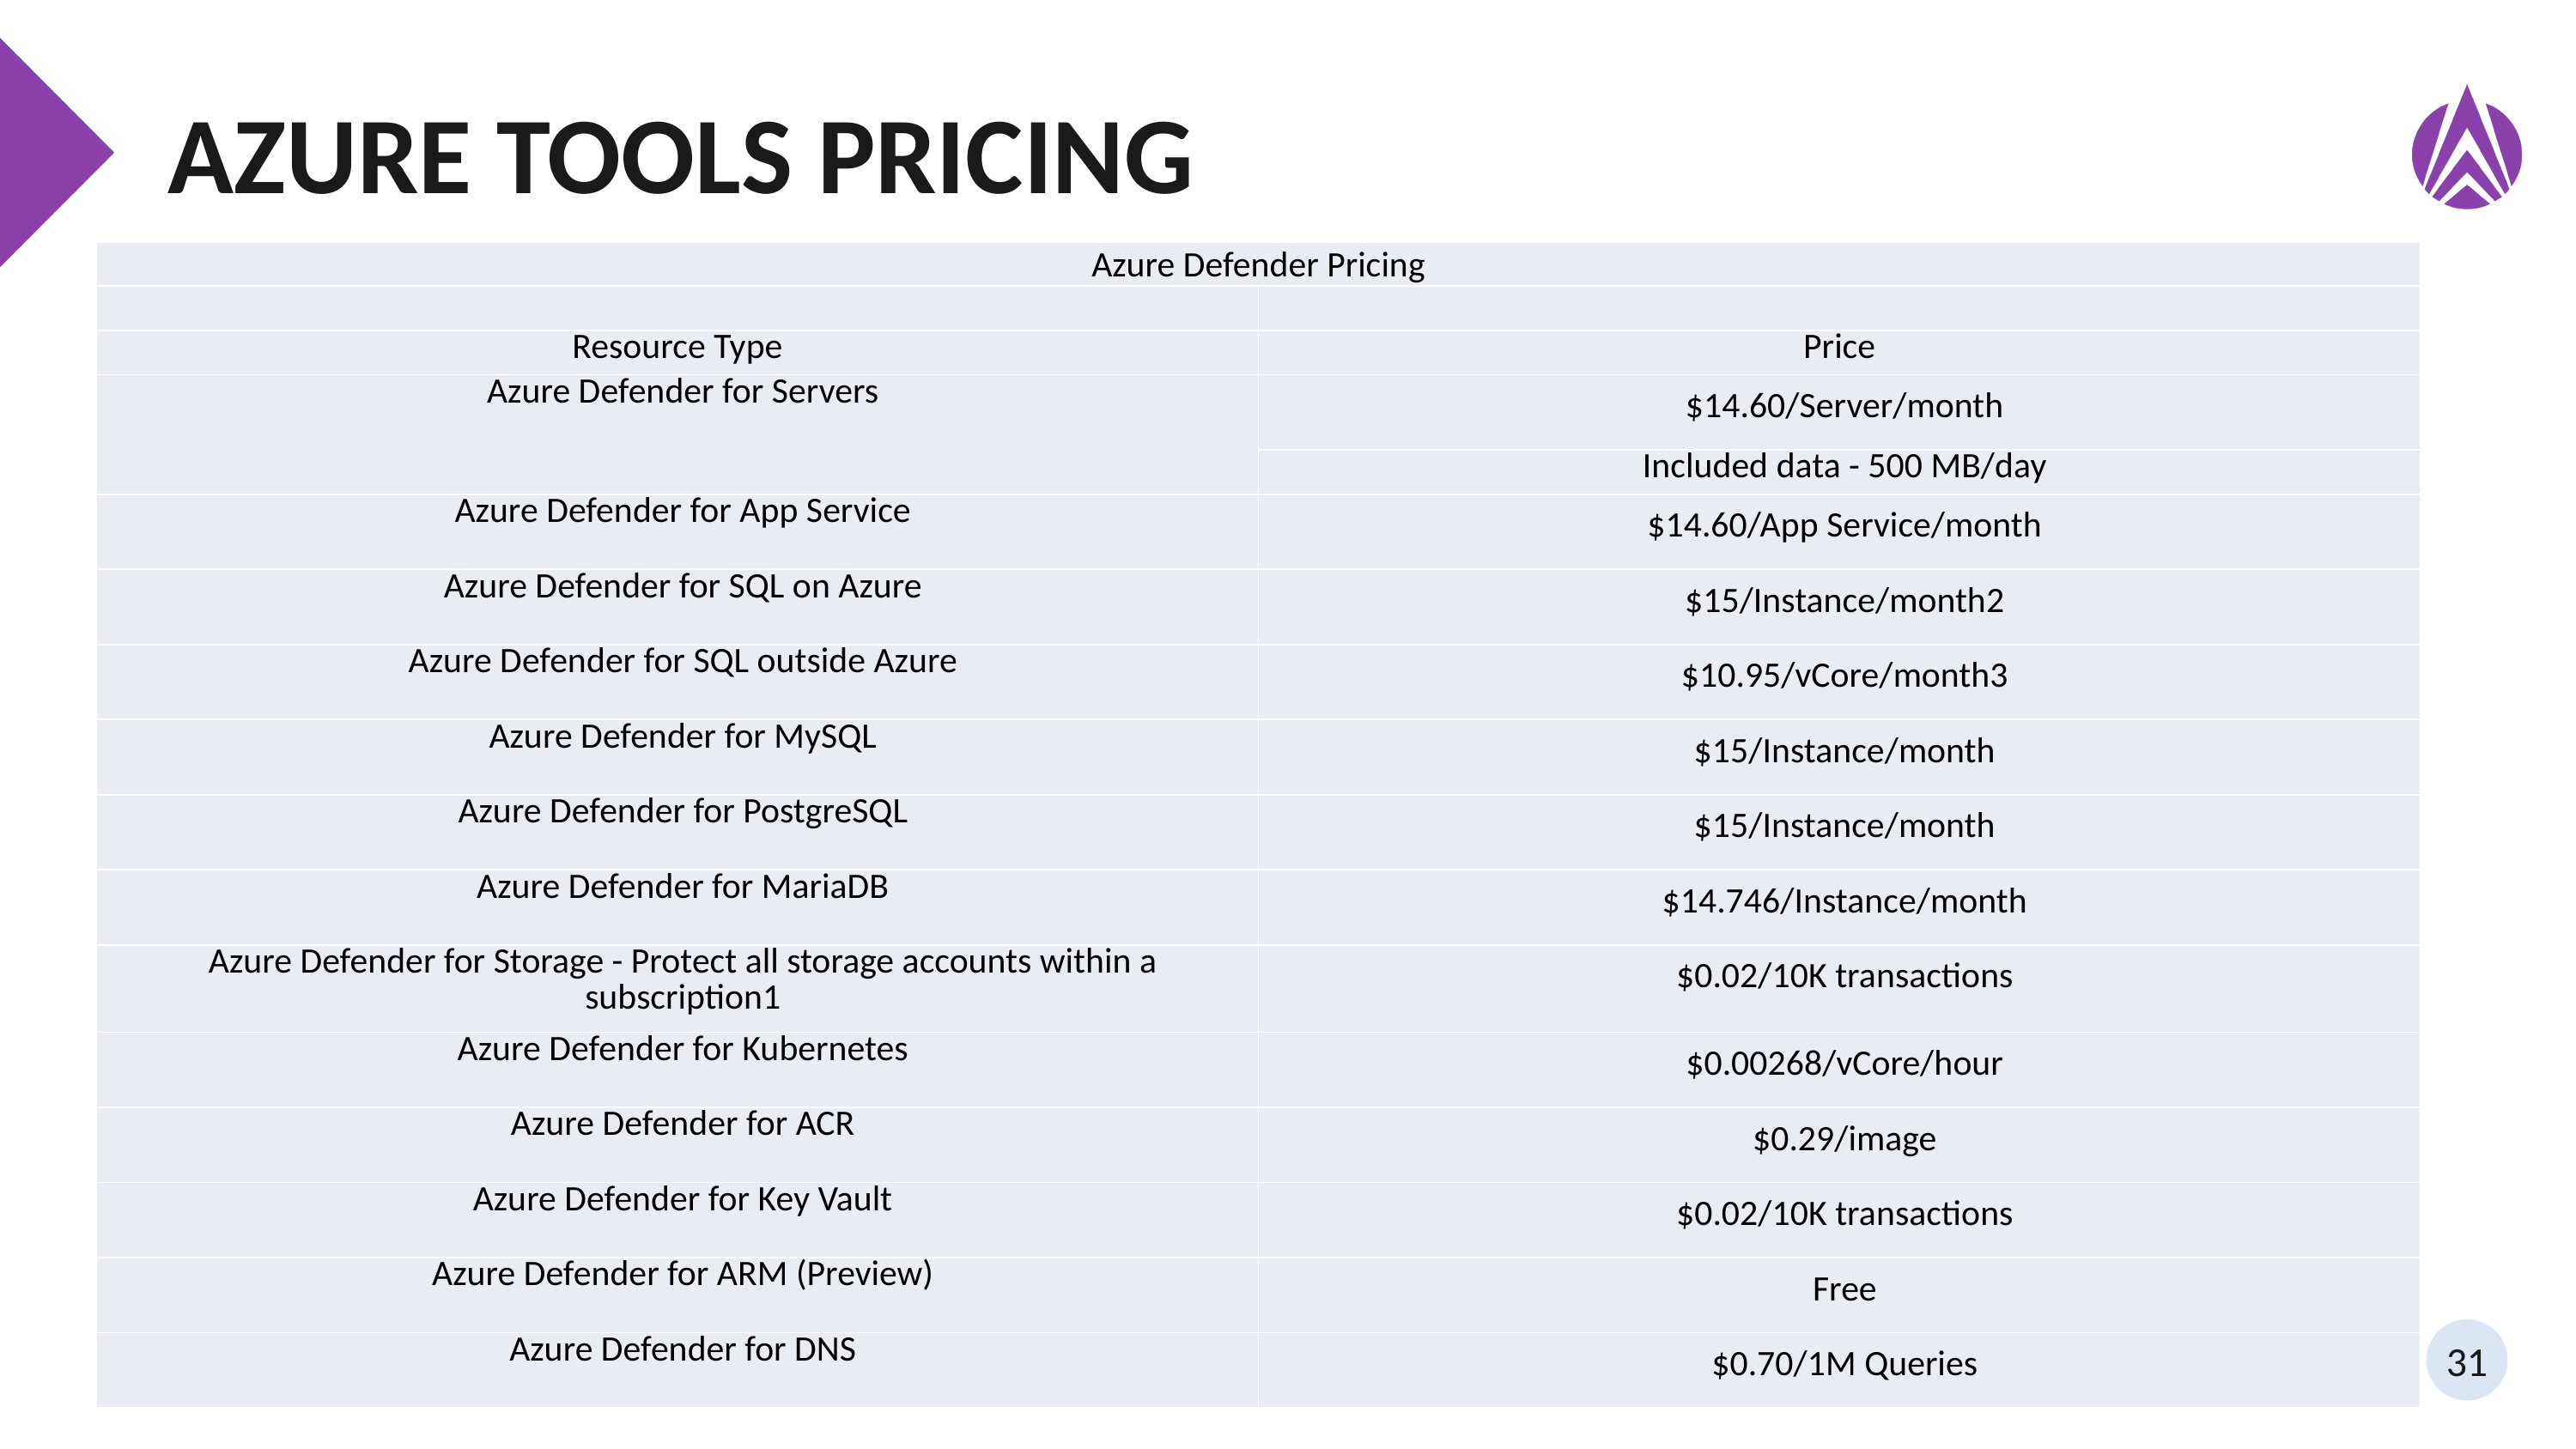

# Azure Tools Pricing
| Azure Defender Pricing |  |
| --- | --- |
|  |  |
| Resource Type | Price |
| Azure Defender for Servers | $14.60/Server/month |
|  | Included data - 500 MB/day |
| Azure Defender for App Service | $14.60/App Service/month |
| Azure Defender for SQL on Azure | $15/Instance/month2 |
| Azure Defender for SQL outside Azure | $10.95/vCore/month3 |
| Azure Defender for MySQL | $15/Instance/month |
| Azure Defender for PostgreSQL | $15/Instance/month |
| Azure Defender for MariaDB | $14.746/Instance/month |
| Azure Defender for Storage - Protect all storage accounts within a subscription1 | $0.02/10K transactions |
| Azure Defender for Kubernetes | $0.00268/vCore/hour |
| Azure Defender for ACR | $0.29/image |
| Azure Defender for Key Vault | $0.02/10K transactions |
| Azure Defender for ARM (Preview) | Free |
| Azure Defender for DNS | $0.70/1M Queries |